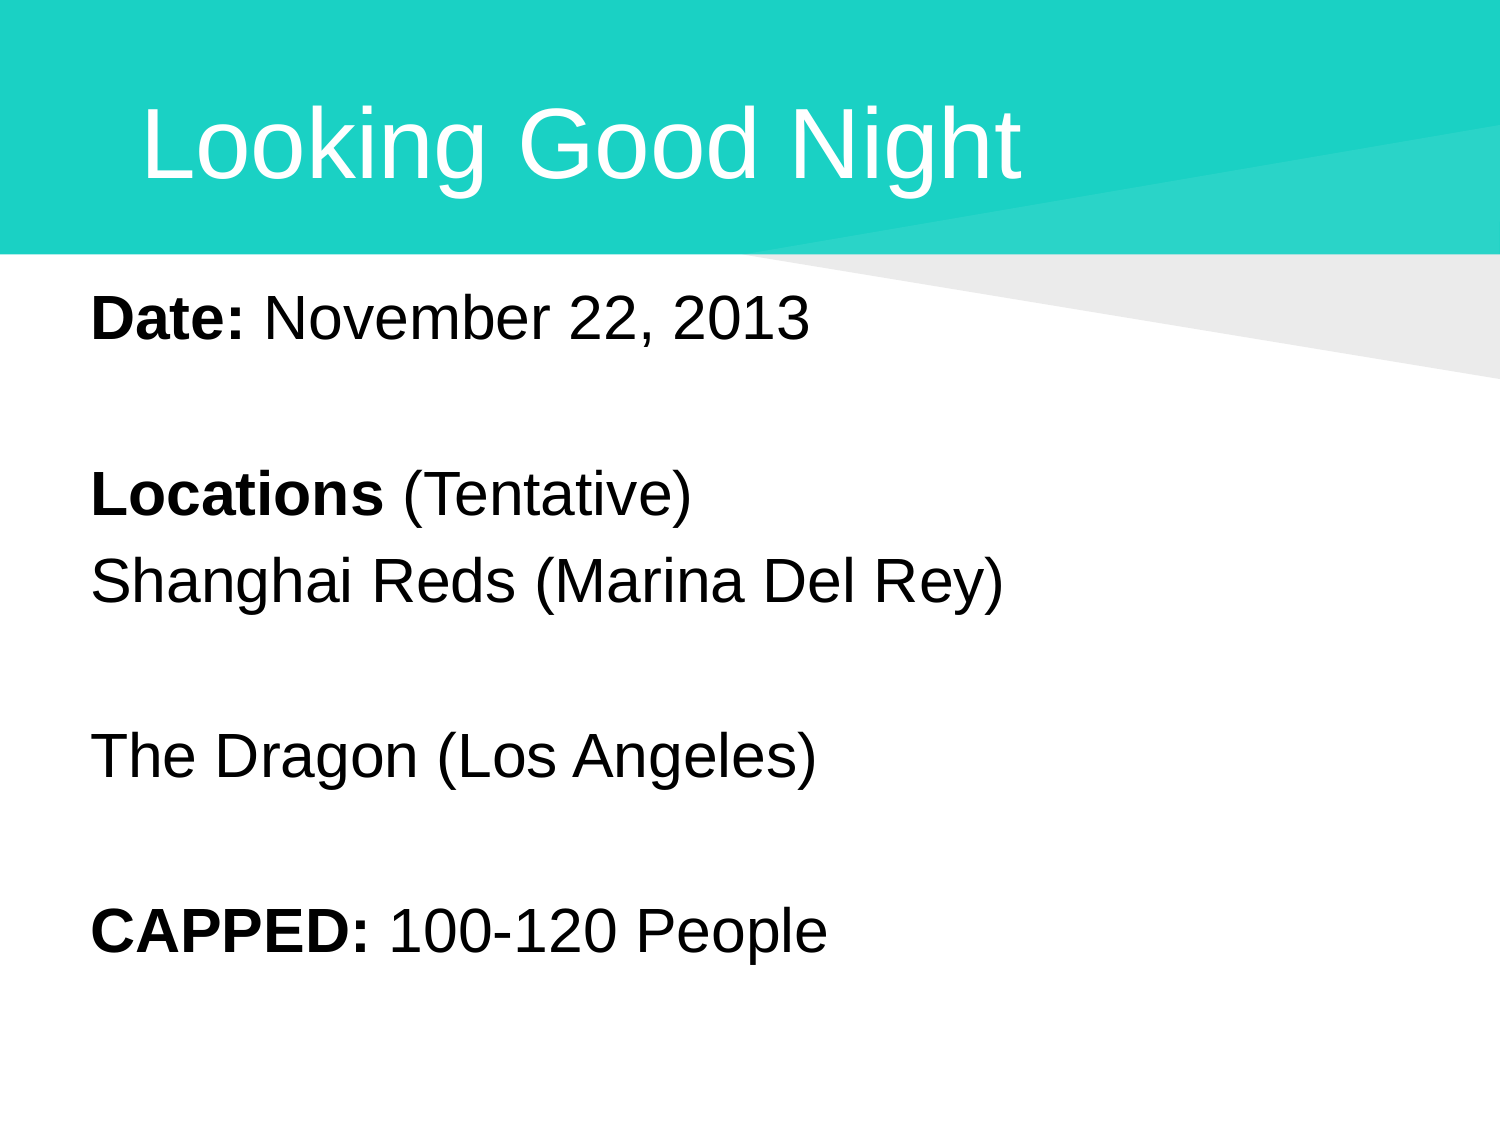

# Looking Good Night
Date: November 22, 2013

Locations (Tentative)
Shanghai Reds (Marina Del Rey)

The Dragon (Los Angeles)

CAPPED: 100-120 People